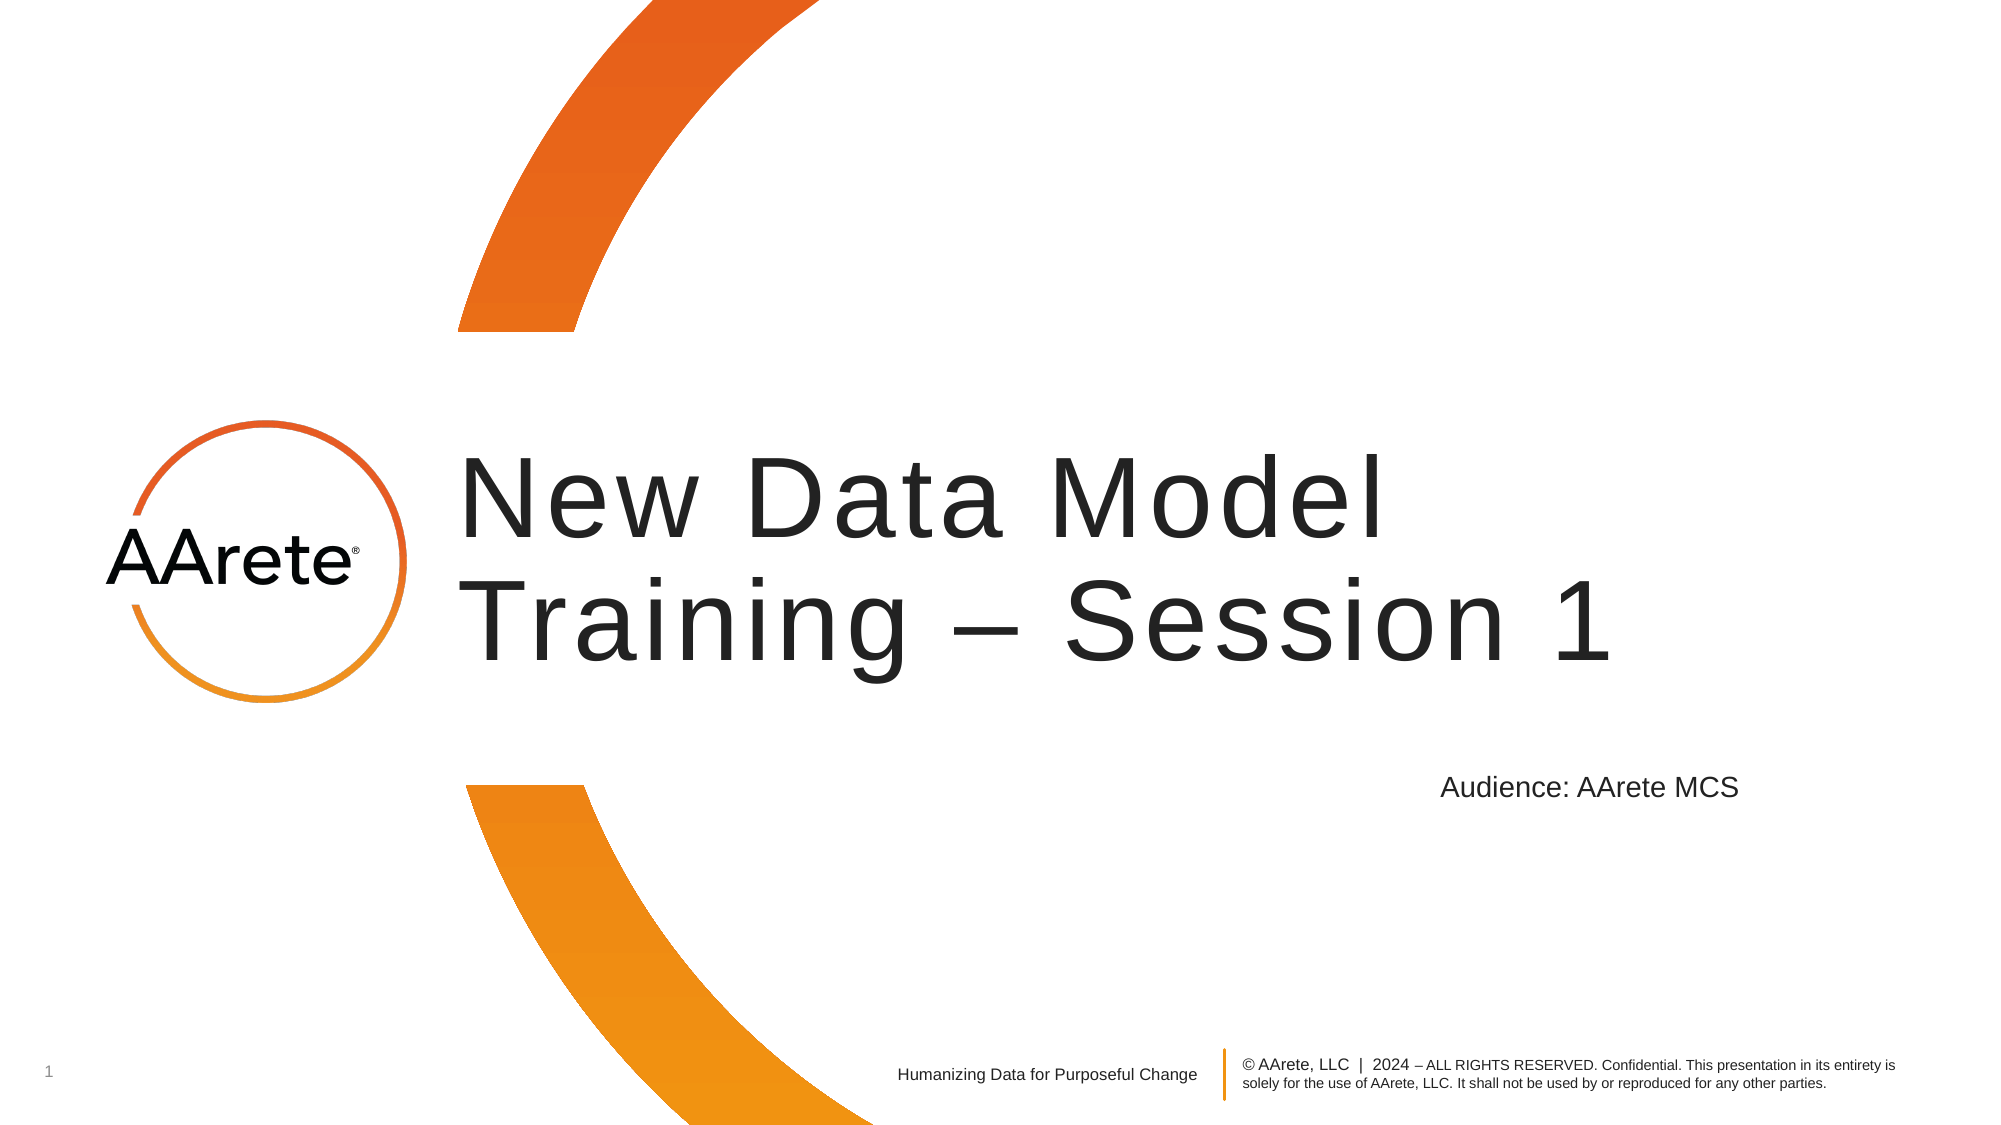

New Data Model
Training – Session 1
Audience: AArete MCS